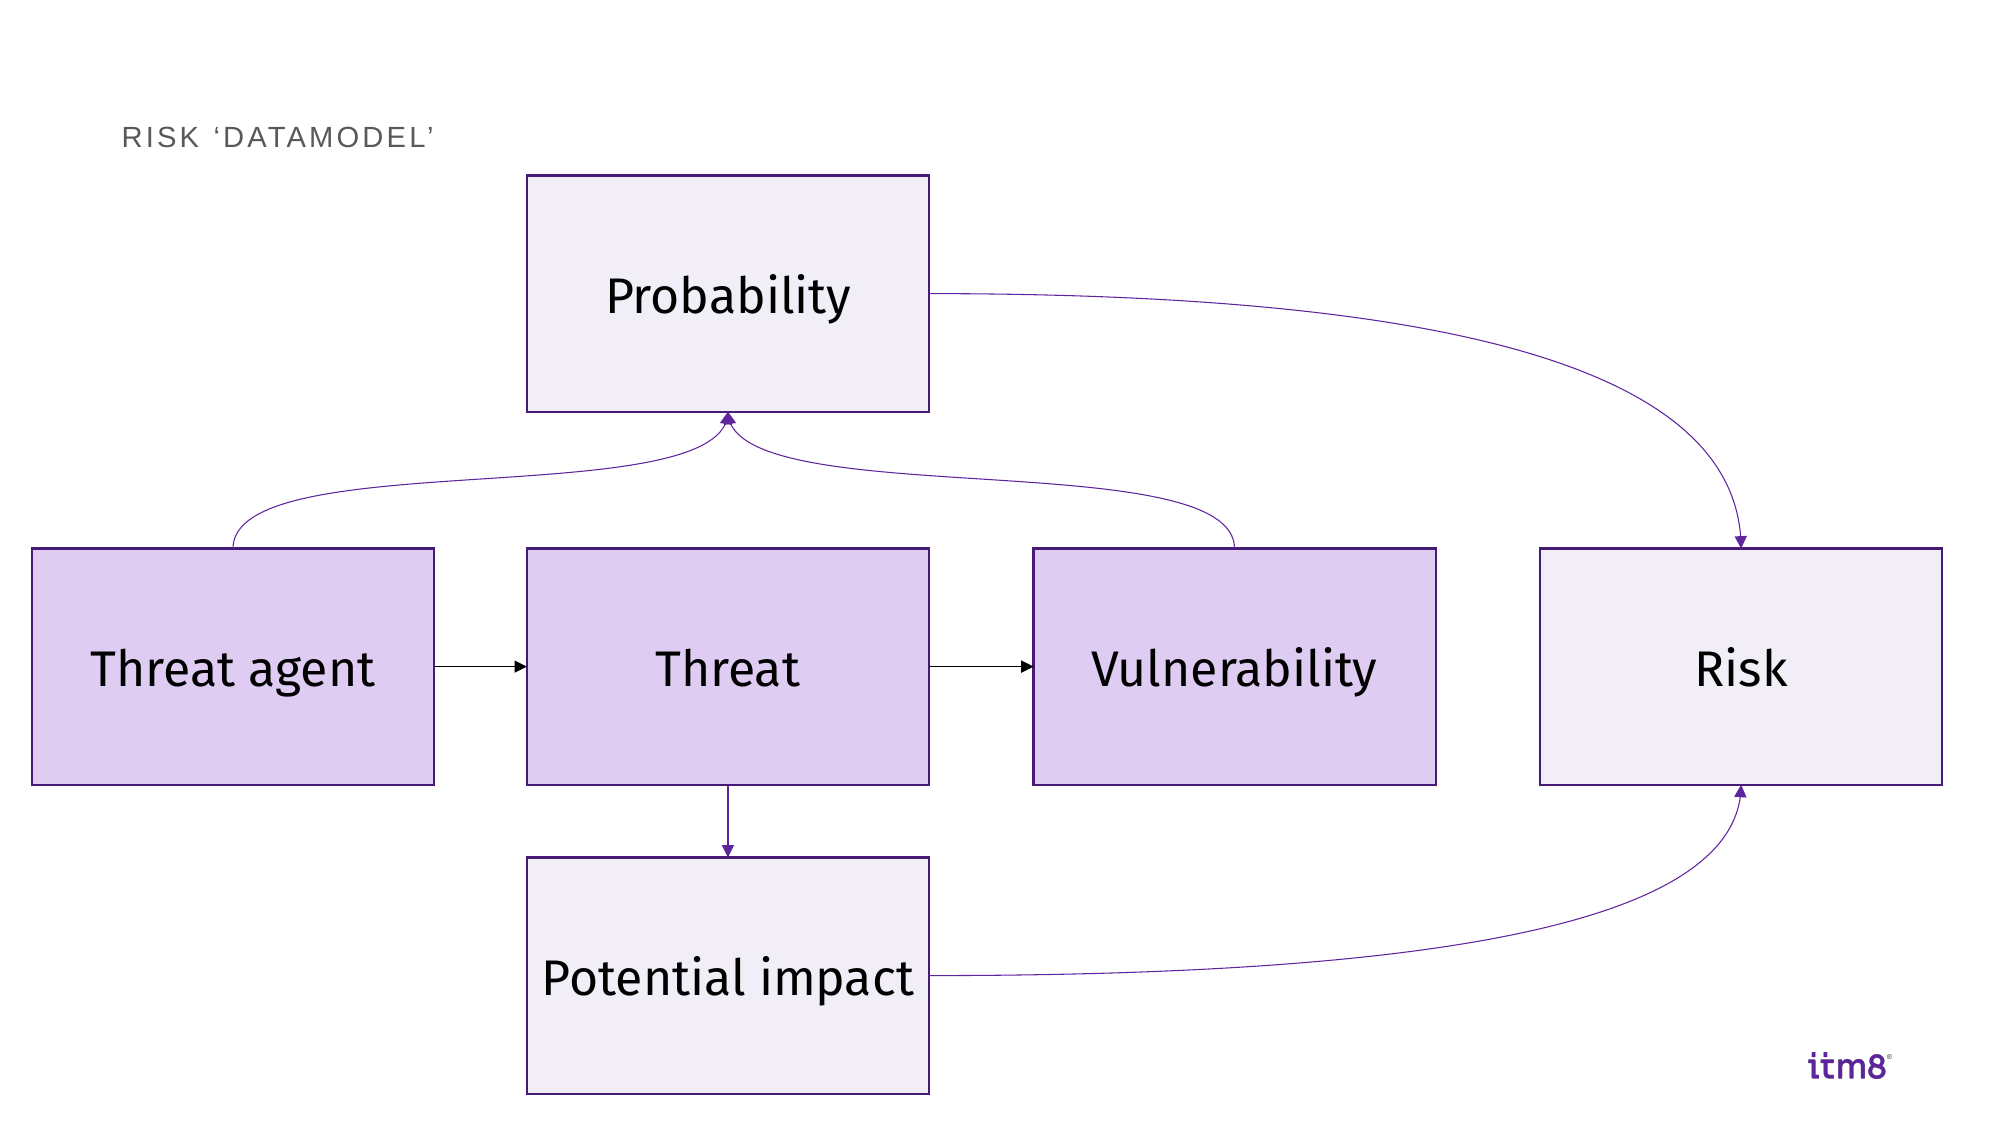

# Risk ‘datamodel’
Probability
Threat agent
Threat
Vulnerability
Risk
Potential impact